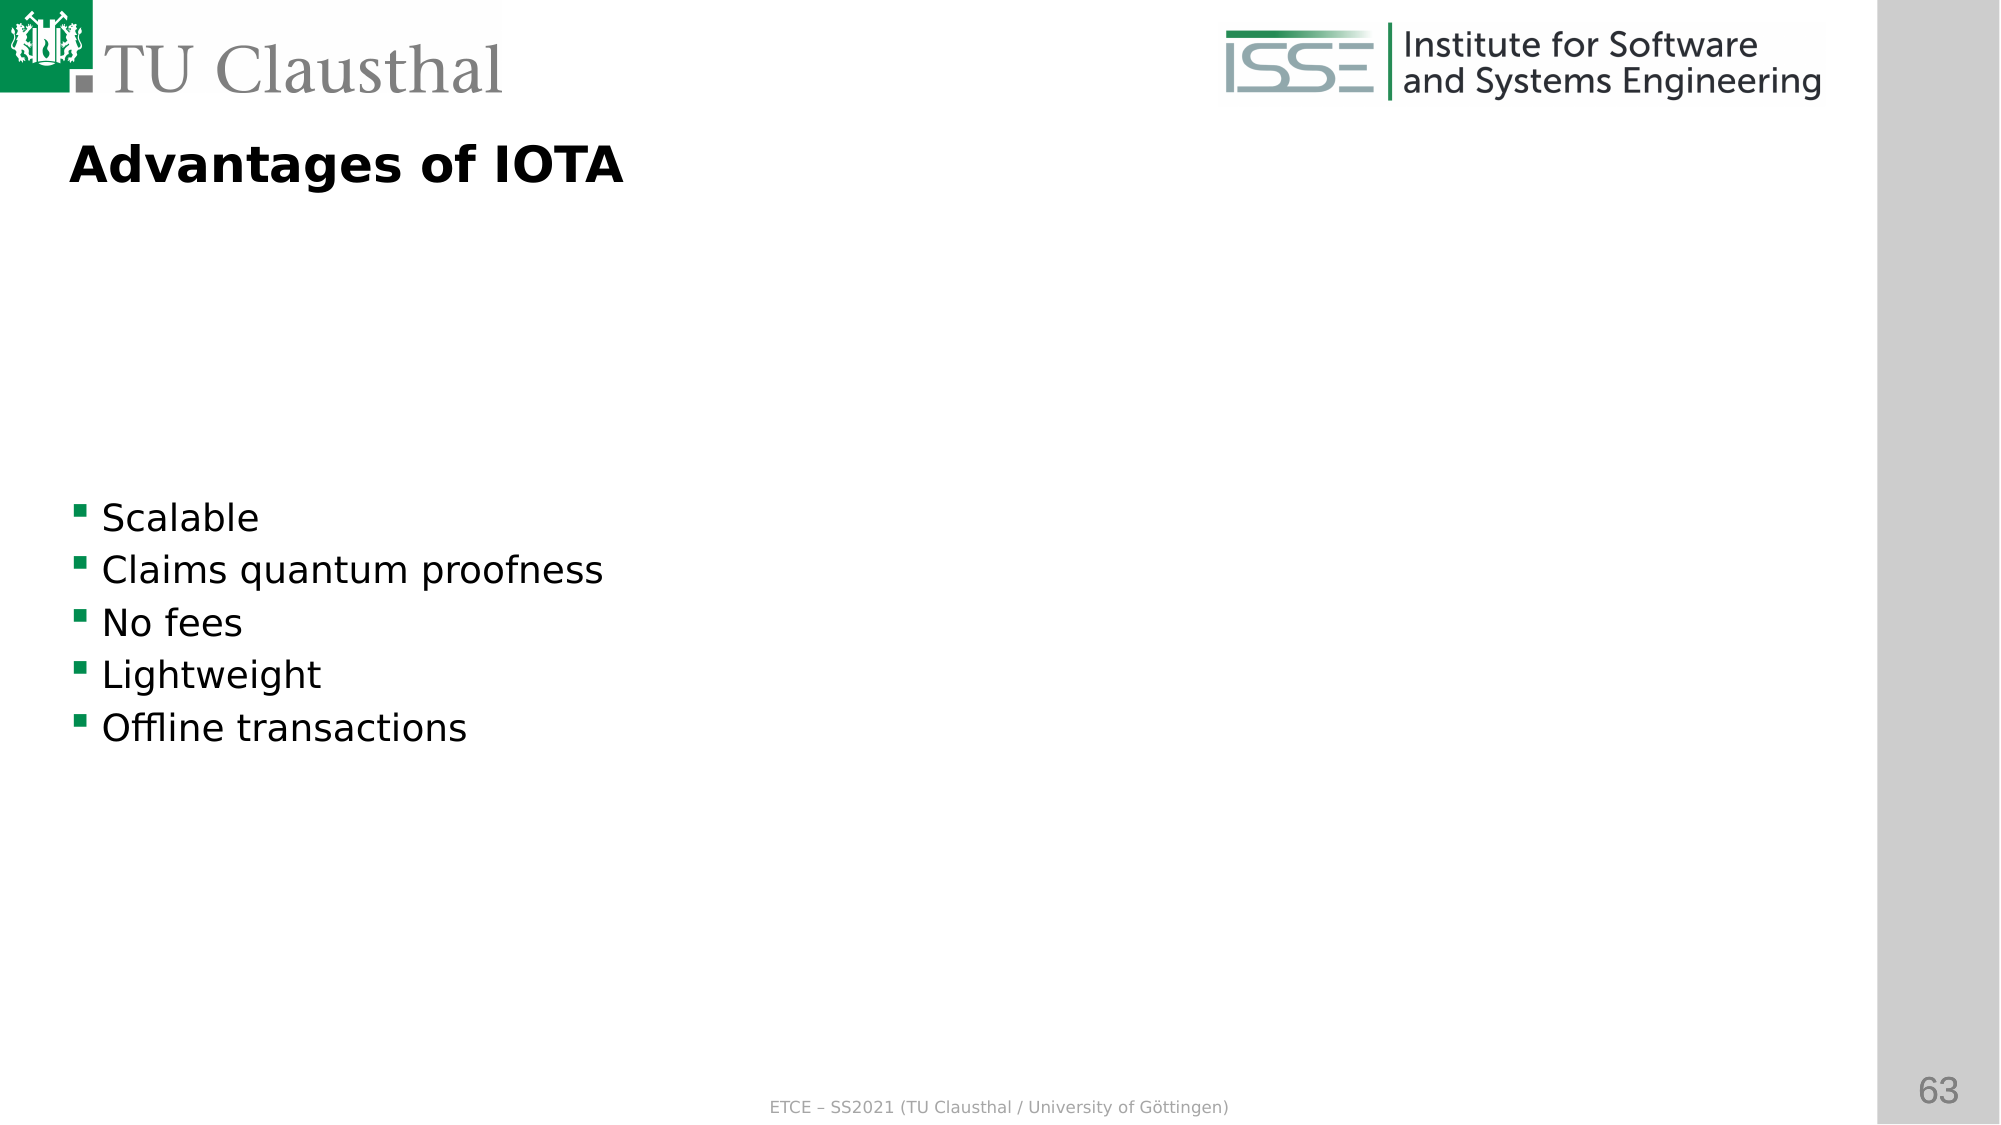

Advantages of IOTA
Scalable
Claims quantum proofness
No fees
Lightweight
Offline transactions
ETCE – SS2021 (TU Clausthal / University of Göttingen)